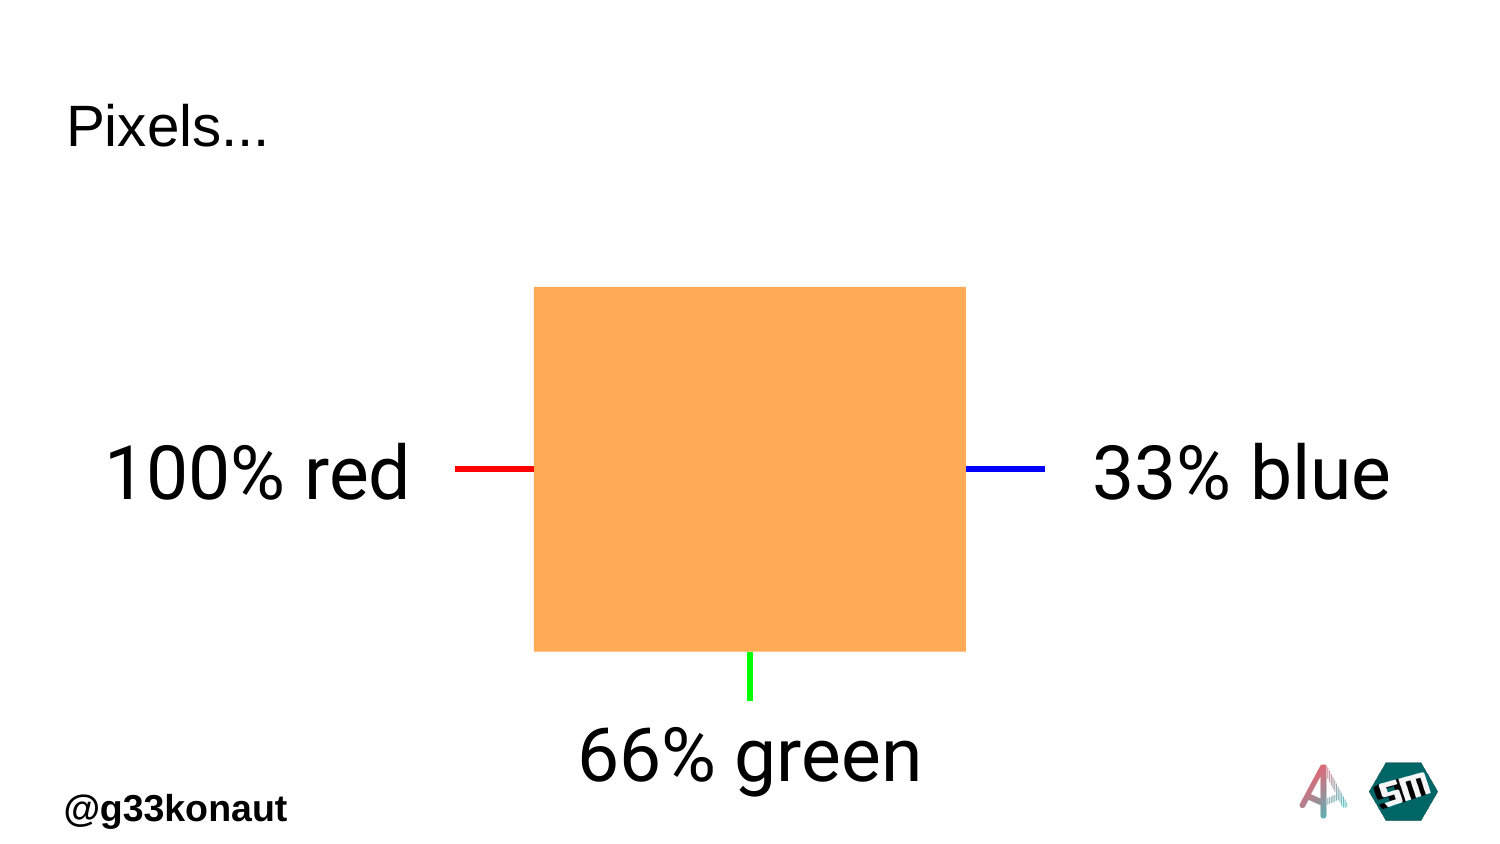

# Pixels...

100% red
33% blue
66% green